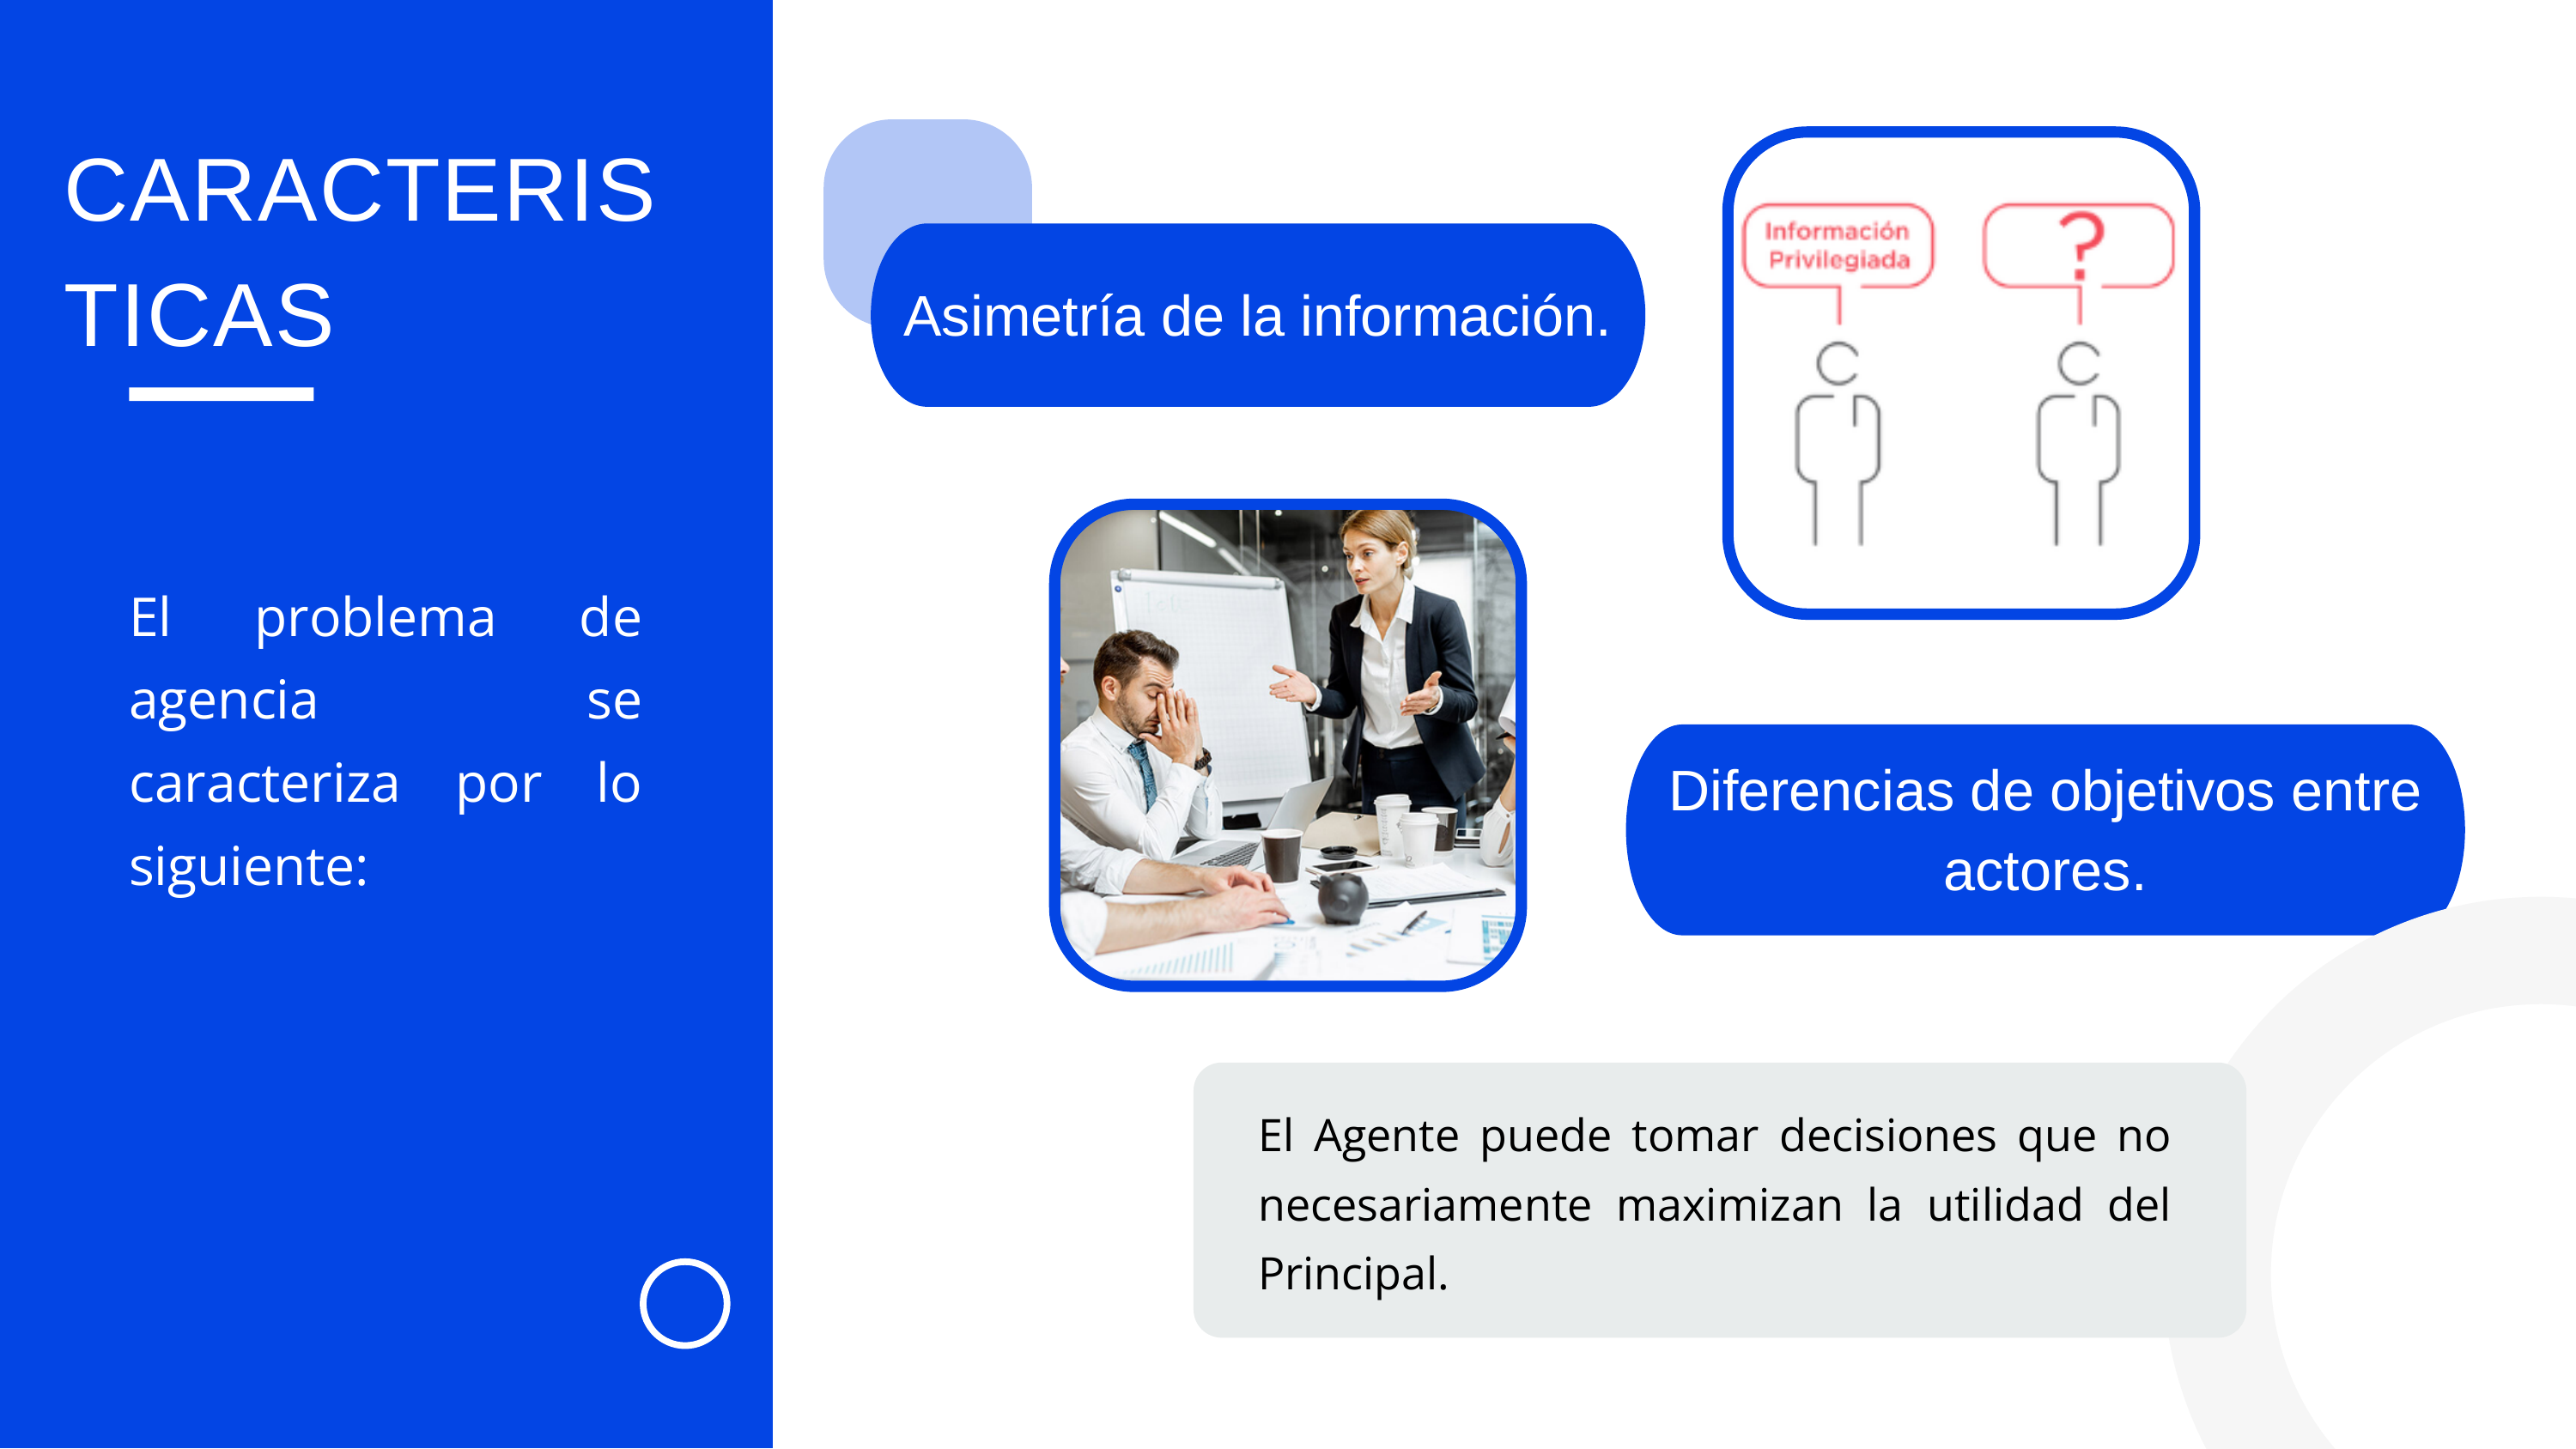

CARACTERISTICAS

Asimetría de la información.

El problema de agencia se caracteriza por lo siguiente:

Diferencias de objetivos entre actores.

El Agente puede tomar decisiones que no necesariamente maximizan la utilidad del Principal.